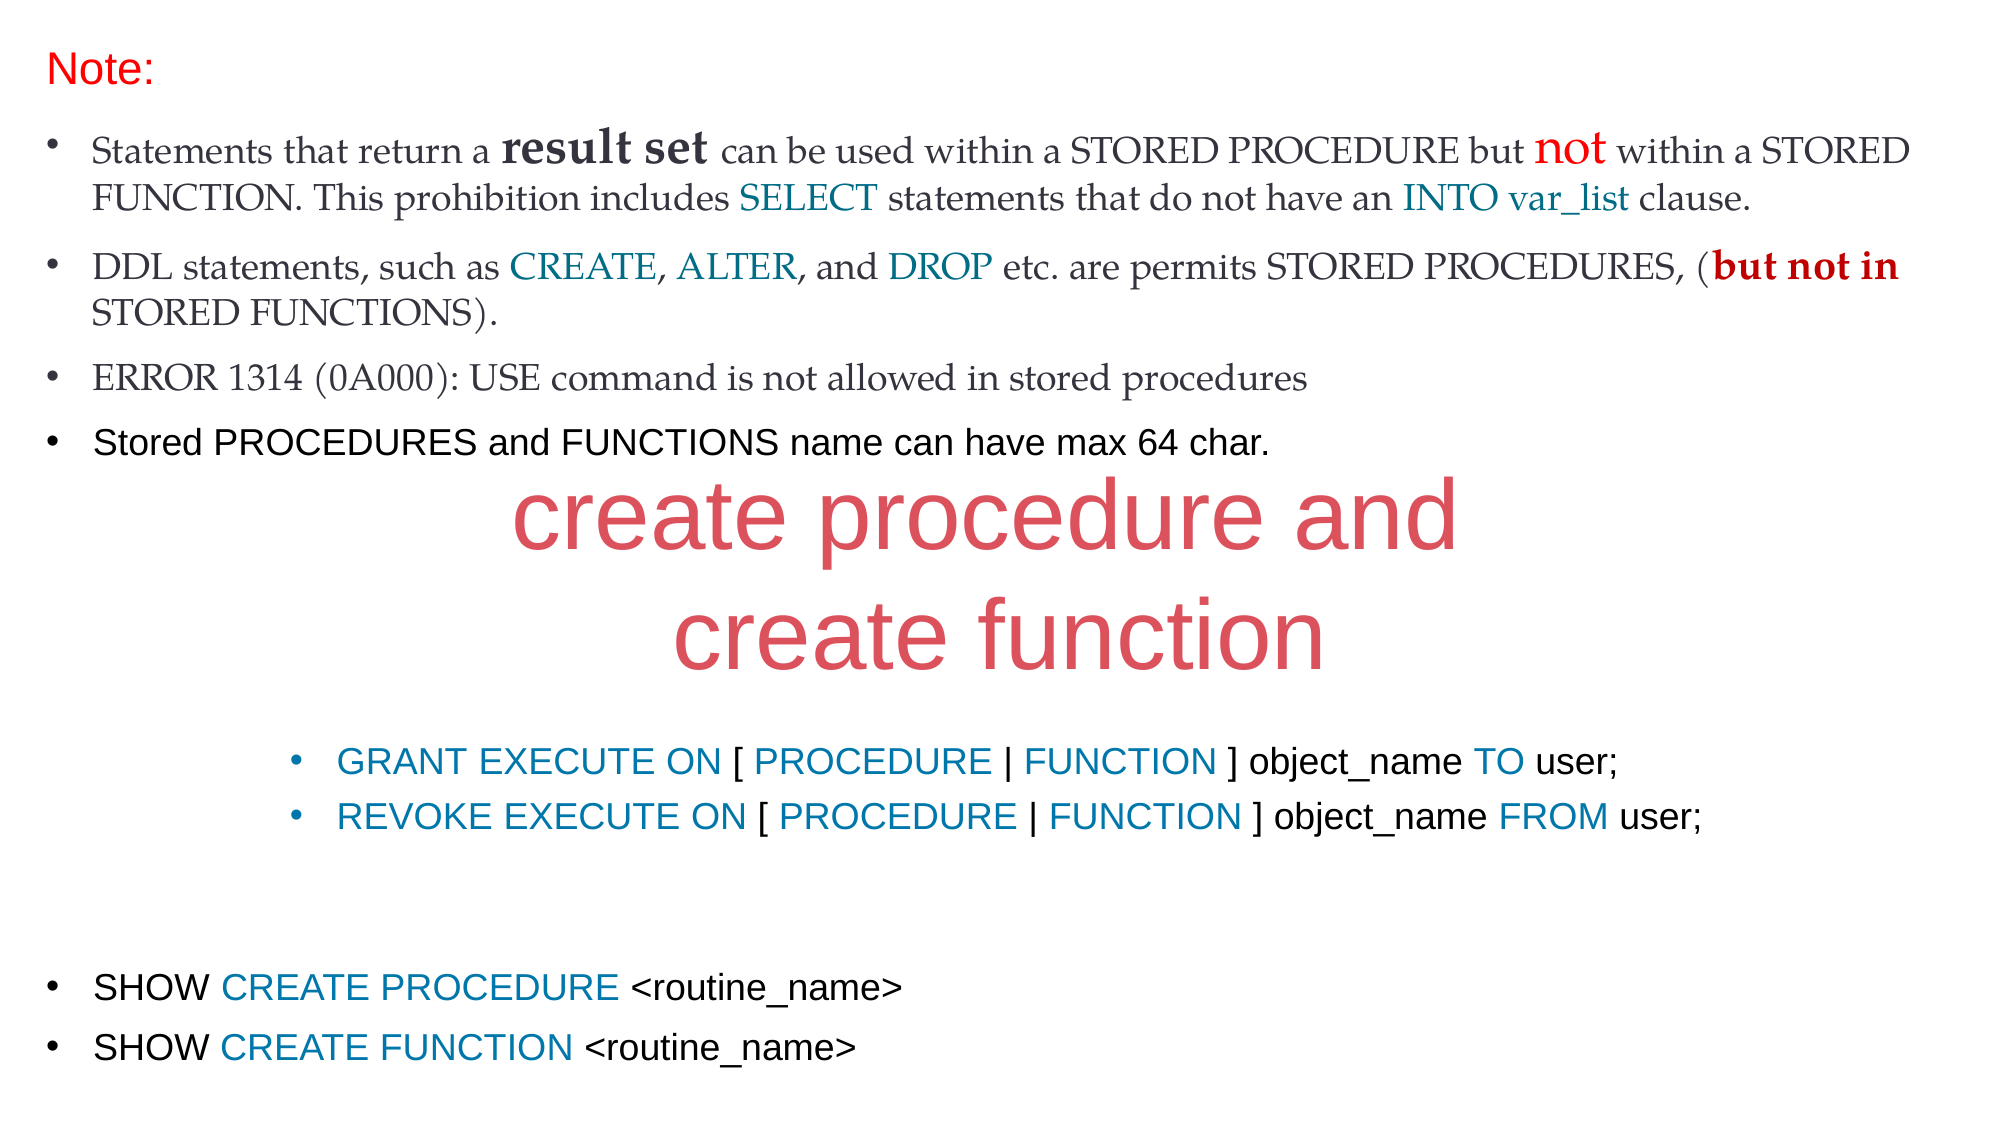

Note:

Statements that return a result set can be used within a STORED PROCEDURE but not within a STORED FUNCTION. This prohibition includes SELECT statements that do not have an INTO var_list clause.

DDL statements, such as CREATE, ALTER, and DROP etc. are permits STORED PROCEDURES, (but not in STORED FUNCTIONS).

ERROR 1314 (0A000): USE command is not allowed in stored procedures

Stored PROCEDURES and FUNCTIONS name can have max 64 char.
create procedure and
create function
GRANT EXECUTE ON [ PROCEDURE | FUNCTION ] object_name TO user;

REVOKE EXECUTE ON [ PROCEDURE | FUNCTION ] object_name FROM user;
SHOW CREATE PROCEDURE <routine_name>

SHOW CREATE FUNCTION <routine_name>